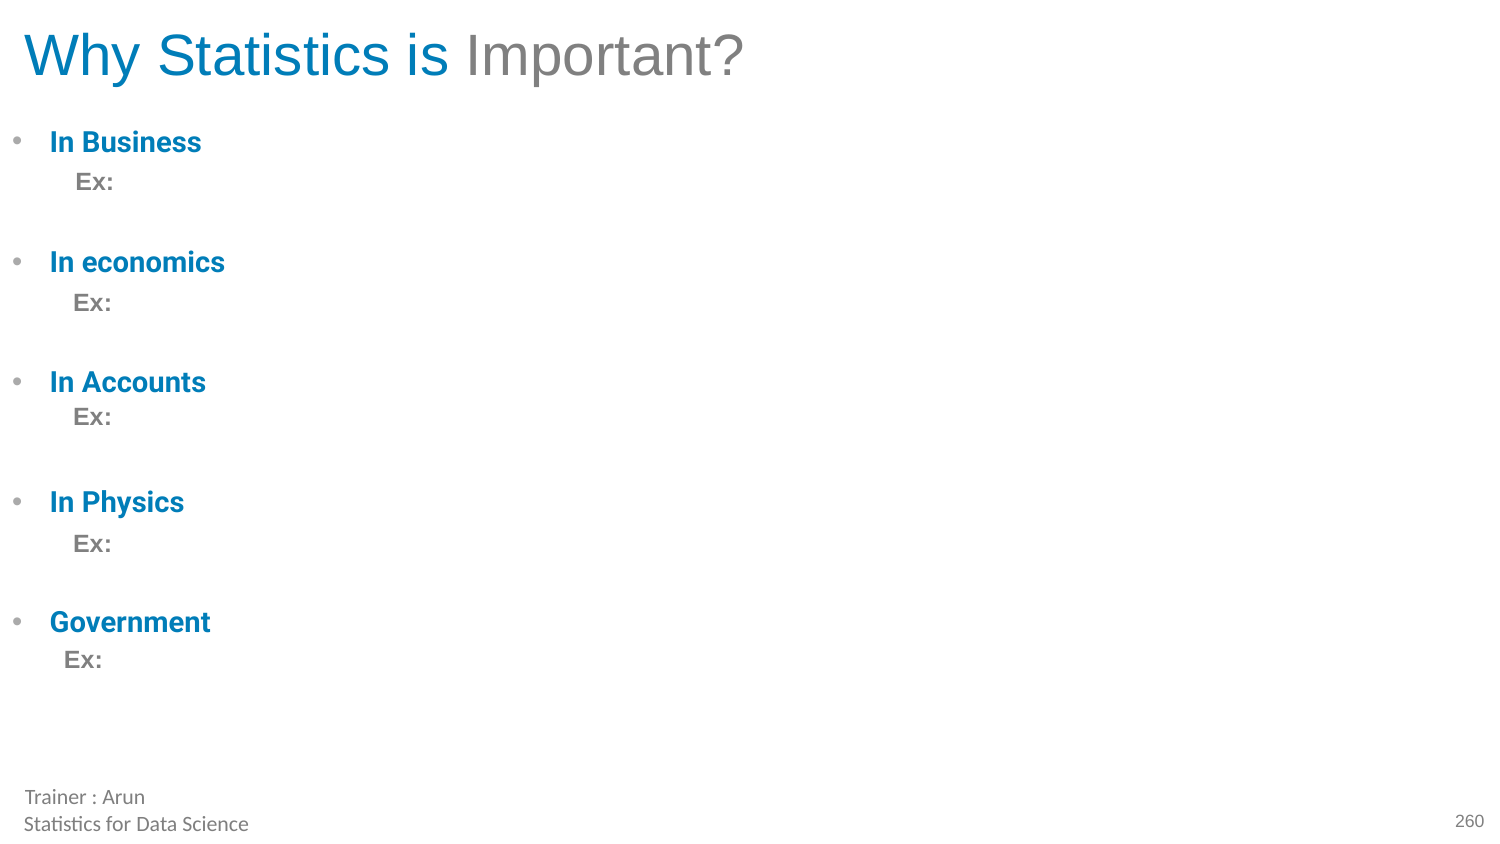

# Why Statistics is Important?
In Business

In economics

In Accounts

In Physics

Government
Ex:
Ex:
Ex:
Ex:
Ex: